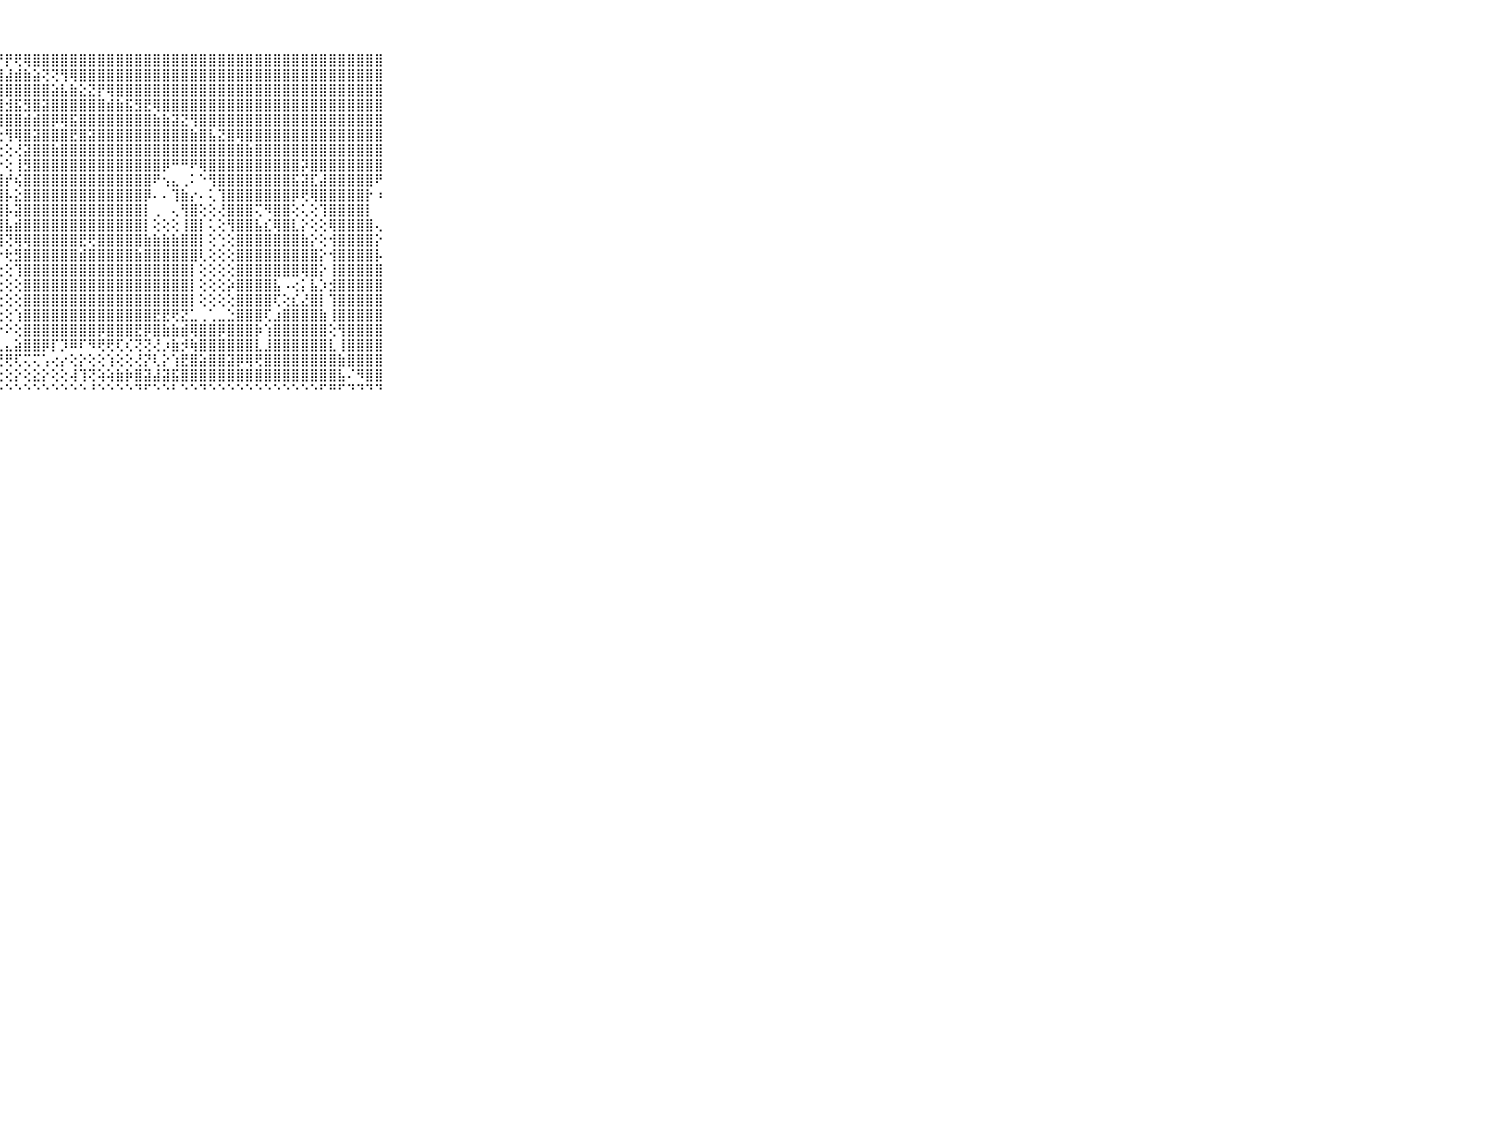

⠀⠀⠀⠀⠀⠀⠀⠀⠀⠀⠀⢜⢽⢕⡕⣸⣗⣾⣿⣷⣿⣿⣿⣿⣷⣧⣕⡝⡟⢟⢿⣿⣿⣿⣿⣿⣿⣿⣿⣿⣿⣿⣿⣿⣿⣿⣿⣿⣿⣿⣿⣿⣿⣿⣿⣿⣿⣿⣿⣿⣿⣿⣿⣿⣿⣿⣿⣿⣿⠀⠀⠀⠀⠀⠀⠀⠀⠀⠀⠀⠀
⠀⠀⠀⠀⠀⠀⠀⠀⠀⠀⠀⢎⣧⣽⡿⣿⣼⣿⣏⢻⢿⣿⣯⣿⣻⢿⣽⣿⣼⣾⣷⣵⢝⢝⢻⢿⣿⣿⣿⣿⣿⣿⣿⣿⣿⣿⣿⣿⣿⣿⣿⣿⣿⣿⣿⣿⣿⣿⣿⣿⣿⣿⣿⣿⣿⣿⣿⣿⣿⠀⠀⠀⠀⠀⠀⠀⠀⠀⠀⠀⠀
⠀⠀⠀⠀⠀⠀⠀⠀⠀⠀⠀⡎⢝⢱⣵⡗⢻⣷⣺⡹⢞⡿⣯⣿⣿⢿⢗⣿⣿⣿⣿⣿⣿⣵⣧⣷⣕⣝⡟⢿⣿⣿⣿⣿⣿⣿⣿⣿⣿⣿⣿⣿⣿⣿⣿⣿⣿⣿⣿⣿⣿⣿⣿⣿⣿⣿⣿⣿⣿⠀⠀⠀⠀⠀⠀⠀⠀⠀⠀⠀⠀
⠀⠀⠀⠀⠀⠀⠀⠀⠀⠀⠀⣾⣵⣵⣿⢿⠿⢟⢗⢏⢝⢝⢟⢻⢽⡿⣿⣿⣺⣯⣻⣿⣽⣿⣿⣿⣿⣿⣿⣾⣷⣯⣻⣟⢿⣿⣿⣿⣿⣿⣿⣿⣿⣿⣿⣿⣿⣿⣿⣿⣿⣿⣿⣿⣿⣿⣿⣿⣿⠀⠀⠀⠀⠀⠀⠀⠀⠀⠀⠀⠀
⠀⠀⠀⠀⠀⠀⠀⠀⠀⠀⠀⡿⠟⠝⢕⢕⢑⠕⢕⡕⢕⢕⢕⢕⢕⢜⢜⢽⣿⣿⣾⣾⣿⡿⢿⣯⣿⣿⣿⣿⣿⣿⣿⣿⣷⣷⣽⣝⢻⣿⣿⣿⣿⣿⣿⣿⣿⣿⣿⣿⣿⣿⣿⣿⣿⣿⣿⣿⣿⠀⠀⠀⠀⠀⠀⠀⠀⠀⠀⠀⠀
⠀⠀⠀⠀⠀⠀⠀⠀⠀⠀⠀⠀⠀⠀⠀⠀⠁⠁⠁⠘⠙⠳⢧⣕⡕⢕⢕⢕⢻⢿⣿⣽⣿⣿⣿⣟⣿⣽⣿⣿⣿⣿⣿⣿⣿⣿⣿⣿⣷⣿⣧⣝⣿⢿⣿⣿⣿⣿⣿⣿⣿⣿⣿⣿⣿⣿⣿⣿⣿⠀⠀⠀⠀⠀⠀⠀⠀⠀⠀⠀⠀
⠀⠀⠀⠀⠀⠀⠀⠀⠀⠀⠀⠙⠛⠒⠲⠴⠄⠀⠀⠀⠀⠀⠀⠝⢿⣧⡕⢕⢕⢜⣽⣿⣿⣷⣿⣿⣿⣿⣿⣿⣿⣿⣿⣿⣿⣿⣿⣿⣿⣿⣿⣿⣿⣿⣷⣿⣿⣿⣿⣿⣿⣿⣿⣿⣿⣿⣿⣿⣿⠀⠀⠀⠀⠀⠀⠀⠀⠀⠀⠀⠀
⠀⠀⠀⠀⠀⠀⠀⠀⠀⠀⠀⠀⢀⠀⠀⠀⠀⠅⠀⠀⠀⠀⢀⠀⠈⢿⣿⡕⢕⢸⣻⣿⣿⣿⣿⣿⣿⣿⣿⣿⣿⣿⣿⣿⣿⡿⠛⠛⠟⢿⣿⣿⣿⣿⣿⣿⣿⣿⣿⣿⡽⣿⣿⣿⣿⣿⣿⣿⣿⠀⠀⠀⠀⠀⠀⠀⠀⠀⠀⠀⠀
⠀⠀⠀⠀⠀⠀⠀⠀⠀⠀⠀⢔⢕⢅⢕⢅⢀⢀⢄⠄⠀⠀⠀⠀⠀⢜⣿⣿⡞⢮⣿⣿⣿⣿⣿⣿⣿⣿⣿⣿⣿⣿⣿⣿⠟⢢⣄⢀⠅⠑⢻⣿⣿⣿⣿⣿⣿⣿⣿⣯⣽⣏⣼⣿⣿⣿⣿⣿⠟⠀⠀⠀⠀⠀⠀⠀⠀⠀⠀⠀⠀
⠀⠀⠀⠀⠀⠀⠀⠀⠀⠀⠀⣿⣿⣷⣵⣵⣕⣕⡕⢕⢕⢄⢕⢁⢀⢐⣿⣿⡧⣕⣿⣿⣿⣿⣿⣿⣿⣿⣿⣿⣿⣿⣿⡿⠄⠄⢹⣷⡔⠄⢅⢹⣿⣿⣿⣿⣿⣿⣿⡿⢟⢿⣿⣿⣿⣿⣿⡗⠰⠀⠀⠀⠀⠀⠀⠀⠀⠀⠀⠀⠀
⠀⠀⠀⠀⠀⠀⠀⠀⠀⠀⠀⣿⣿⣿⣿⣿⣿⣿⣿⣿⣷⣷⣵⣕⢕⢕⣿⣿⡧⣽⣿⣿⣿⣿⣿⣿⣿⣿⣿⣿⣿⣿⣿⡇⢀⠀⢄⢻⣿⢕⢕⢜⣿⣿⣿⢍⠻⣿⣿⢕⢅⢕⢹⣿⣿⣿⣿⡇⠀⠀⠀⠀⠀⠀⠀⠀⠀⠀⠀⠀⠀
⠀⠀⠀⠀⠀⠀⠀⠀⠀⠀⠀⣿⣿⣿⣿⣿⣿⣿⣿⣿⣿⣿⣿⣿⣿⣿⣿⣿⣧⣾⣿⣿⣿⣿⣿⣿⣿⣿⣿⣿⣿⣿⣿⡇⢕⢕⢕⢸⣿⡇⢅⢕⢻⣿⣿⣧⣎⢿⣿⣇⡕⢕⢕⢿⣿⣿⣿⣿⢄⠀⠀⠀⠀⠀⠀⠀⠀⠀⠀⠀⠀
⠀⠀⠀⠀⠀⠀⠀⠀⠀⠀⠀⣿⣿⣿⣿⣿⣿⣿⣿⣿⣿⣿⣿⣿⣿⣿⣿⣿⢝⢿⢿⣿⣿⣿⣿⣿⣟⢟⣿⣿⣿⣿⣿⣷⣷⣷⣷⣿⣿⡇⢕⢑⢕⣿⣿⣿⣿⣿⣿⣿⣷⡕⢕⢺⣿⣿⣿⣿⡕⠀⠀⠀⠀⠀⠀⠀⠀⠀⠀⠀⠀
⠀⠀⠀⠀⠀⠀⠀⠀⠀⠀⠀⣿⣿⣿⣿⣿⣿⣿⣿⣿⣿⣿⣿⣿⣿⣿⣿⡗⢗⣻⣿⣿⣿⣿⣿⣿⣾⣿⣿⣿⣿⣿⣷⣿⣿⣿⣿⣿⣿⢇⢕⢕⢕⣿⣿⣿⣿⣿⣿⣿⣿⣿⡕⢺⣿⣿⣿⣿⡧⠀⠀⠀⠀⠀⠀⠀⠀⠀⠀⠀⠀
⠀⠀⠀⠀⠀⠀⠀⠀⠀⠀⠀⣿⣿⣿⣿⣿⣿⣿⣿⣿⣿⣿⣿⣿⣿⣿⣿⢕⢕⢹⣿⣿⣿⣿⣿⣿⣿⣿⣿⣿⣿⣿⣿⣿⣿⣿⣿⣿⡇⢕⢕⢕⢕⣿⣿⣿⣿⣿⣿⣿⢿⣿⡕⢸⣿⣿⣿⣿⣿⠀⠀⠀⠀⠀⠀⠀⠀⠀⠀⠀⠀
⠀⠀⠀⠀⠀⠀⠀⠀⠀⠀⠀⣿⣿⣿⣿⣿⣿⣿⣿⣿⣿⣿⣿⣿⣿⣿⣿⢕⢕⢕⣿⣿⣿⣿⣿⣿⣿⣿⣿⣿⣿⣿⣿⣿⣿⣿⣿⣿⡇⢕⢕⢕⡵⣿⣿⣿⣿⣧⠠⢔⡅⣧⡱⣺⣿⣿⣿⣿⣿⠀⠀⠀⠀⠀⠀⠀⠀⠀⠀⠀⠀
⠀⠀⠀⠀⠀⠀⠀⠀⠀⠀⠀⣿⣿⣿⣿⣿⣿⣿⣿⣿⣿⣿⣿⣿⣿⣿⡏⢕⢕⢕⣿⣿⣿⣿⣿⣿⣿⣿⣿⣿⣿⣿⣿⣿⣿⣿⣿⣿⡇⢕⢕⢕⢕⣿⣿⣿⣿⢏⢕⣎⣜⣿⡇⢹⣿⣿⣿⣿⣿⠀⠀⠀⠀⠀⠀⠀⠀⠀⠀⠀⠀
⠀⠀⠀⠀⠀⠀⠀⠀⠀⠀⠀⠸⣿⣿⣿⣿⣿⣿⣿⣿⣿⣿⣿⣿⣿⣿⡇⢕⢕⢱⣿⣿⣿⣿⣿⣿⣿⣿⣿⣿⣿⣿⣿⣿⣟⣟⢟⣝⣁⢀⢁⣀⣑⣿⣿⣿⢏⣰⣿⣿⣿⣿⣷⢸⣿⣿⣿⣿⣿⠀⠀⠀⠀⠀⠀⠀⠀⠀⠀⠀⠀
⠀⠀⠀⠀⠀⠀⠀⠀⠀⠀⠀⠀⠝⡿⣿⣿⣿⣿⣿⣿⣿⣿⣿⣿⣿⣿⢇⠑⠕⢕⣿⣿⣿⣿⣿⣿⣿⣿⡿⣿⣿⣿⣟⡿⣿⣷⣷⣾⢿⣿⣿⡿⣿⣿⣿⡷⢱⣿⣿⣿⣿⣿⣿⢕⢻⣿⣿⣿⣿⠀⠀⠀⠀⠀⠀⠀⠀⠀⠀⠀⠀
⠀⠀⠀⠀⠀⠀⠀⠀⠀⠀⠀⢄⣀⣅⢕⡕⢕⢕⢕⢕⣕⡕⢕⢕⢕⢕⣅⣄⣄⣵⣿⣿⡿⡏⡹⠿⠏⠻⢟⢟⢏⢎⢝⢝⢜⡰⣷⡺⢷⣿⣿⣿⣿⣿⣿⣇⣸⣿⣿⣿⣿⣿⣿⣇⢸⣿⣿⣿⣿⠀⠀⠀⠀⠀⠀⠀⠀⠀⠀⠀⠀
⠀⠀⠀⠀⠀⠀⠀⠀⠀⠀⠀⠱⢕⣼⣕⣕⣵⣵⣵⣷⣷⣷⣾⢿⢿⠿⢟⢛⢟⢏⢍⢍⢡⢔⡔⢕⡕⢕⢕⢱⢕⢕⢜⡝⢇⡕⢱⣟⣿⣵⣿⣿⣽⡿⢿⢟⣿⣿⣿⣿⣿⣿⣿⣿⣷⣿⣿⣿⣿⠀⠀⠀⠀⠀⠀⠀⠀⠀⠀⠀⠀
⠀⠀⠀⠀⠀⠀⠀⠀⠀⠀⠀⠽⠗⢻⠟⠙⢙⢝⢝⢕⢅⢕⢔⢕⢕⢕⢕⢕⢕⡕⢕⣕⡕⢕⢕⢼⢹⢝⢵⢵⣷⡷⣿⣽⣼⣽⣯⣿⣿⣿⣿⣿⣿⣿⣿⣿⣿⣿⣿⣿⣿⣿⣿⣿⣧⠌⠻⣿⣿⠀⠀⠀⠀⠀⠀⠀⠀⠀⠀⠀⠀
⠀⠀⠀⠀⠀⠀⠀⠀⠀⠀⠀⠀⠀⠀⠀⠀⠀⠑⠑⠑⠑⠑⠑⠑⠑⠑⠑⠑⠑⠑⠑⠑⠑⠑⠑⠑⠑⠘⠑⠑⠑⠑⠙⠋⠑⠑⠃⠑⠑⠙⠑⠑⠑⠑⠑⠑⠑⠑⠑⠑⠑⠑⠋⠛⠋⠙⠙⠙⠙⠀⠀⠀⠀⠀⠀⠀⠀⠀⠀⠀⠀